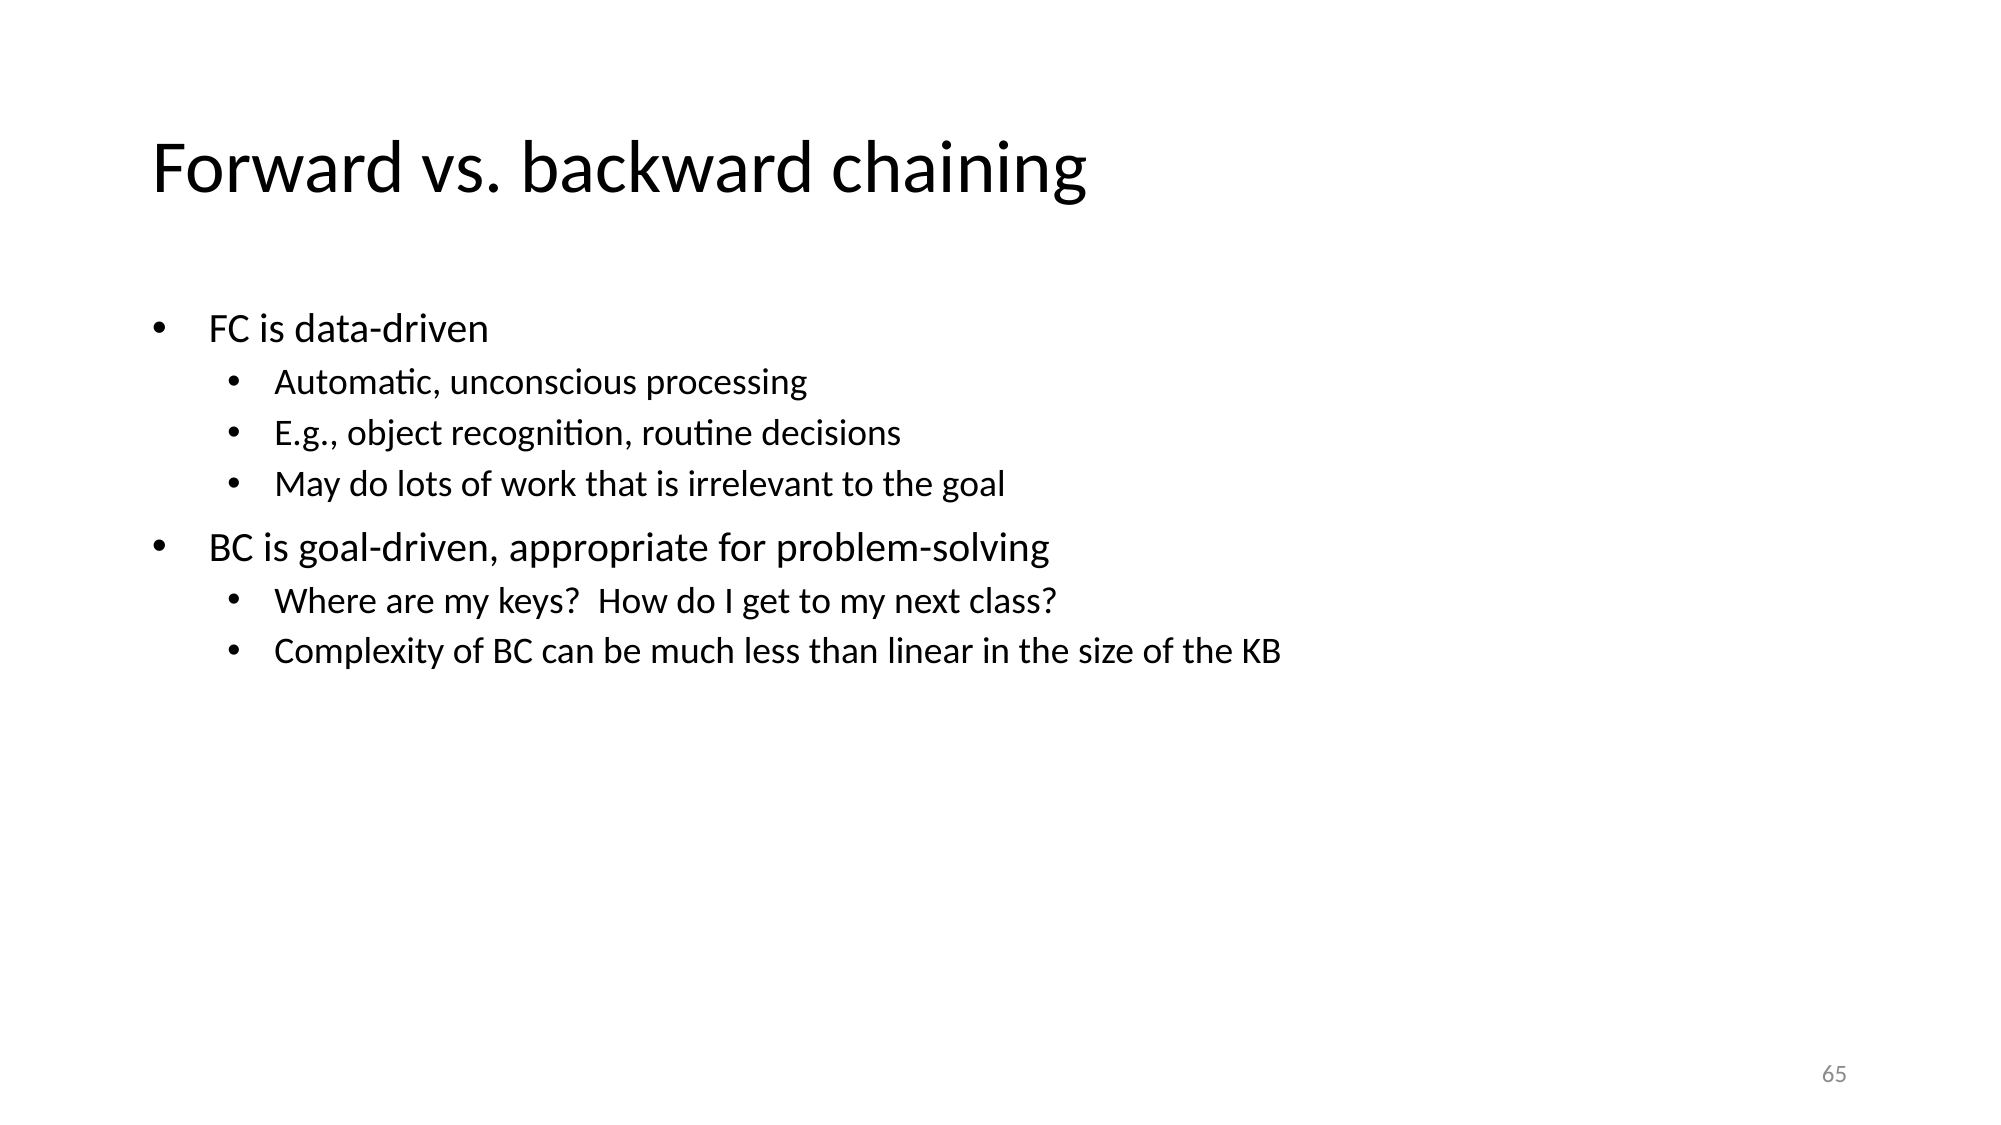

# Forward vs. backward chaining
FC is data-driven
Automatic, unconscious processing
E.g., object recognition, routine decisions
May do lots of work that is irrelevant to the goal
BC is goal-driven, appropriate for problem-solving
Where are my keys?  How do I get to my next class?
Complexity of BC can be much less than linear in the size of the KB
65